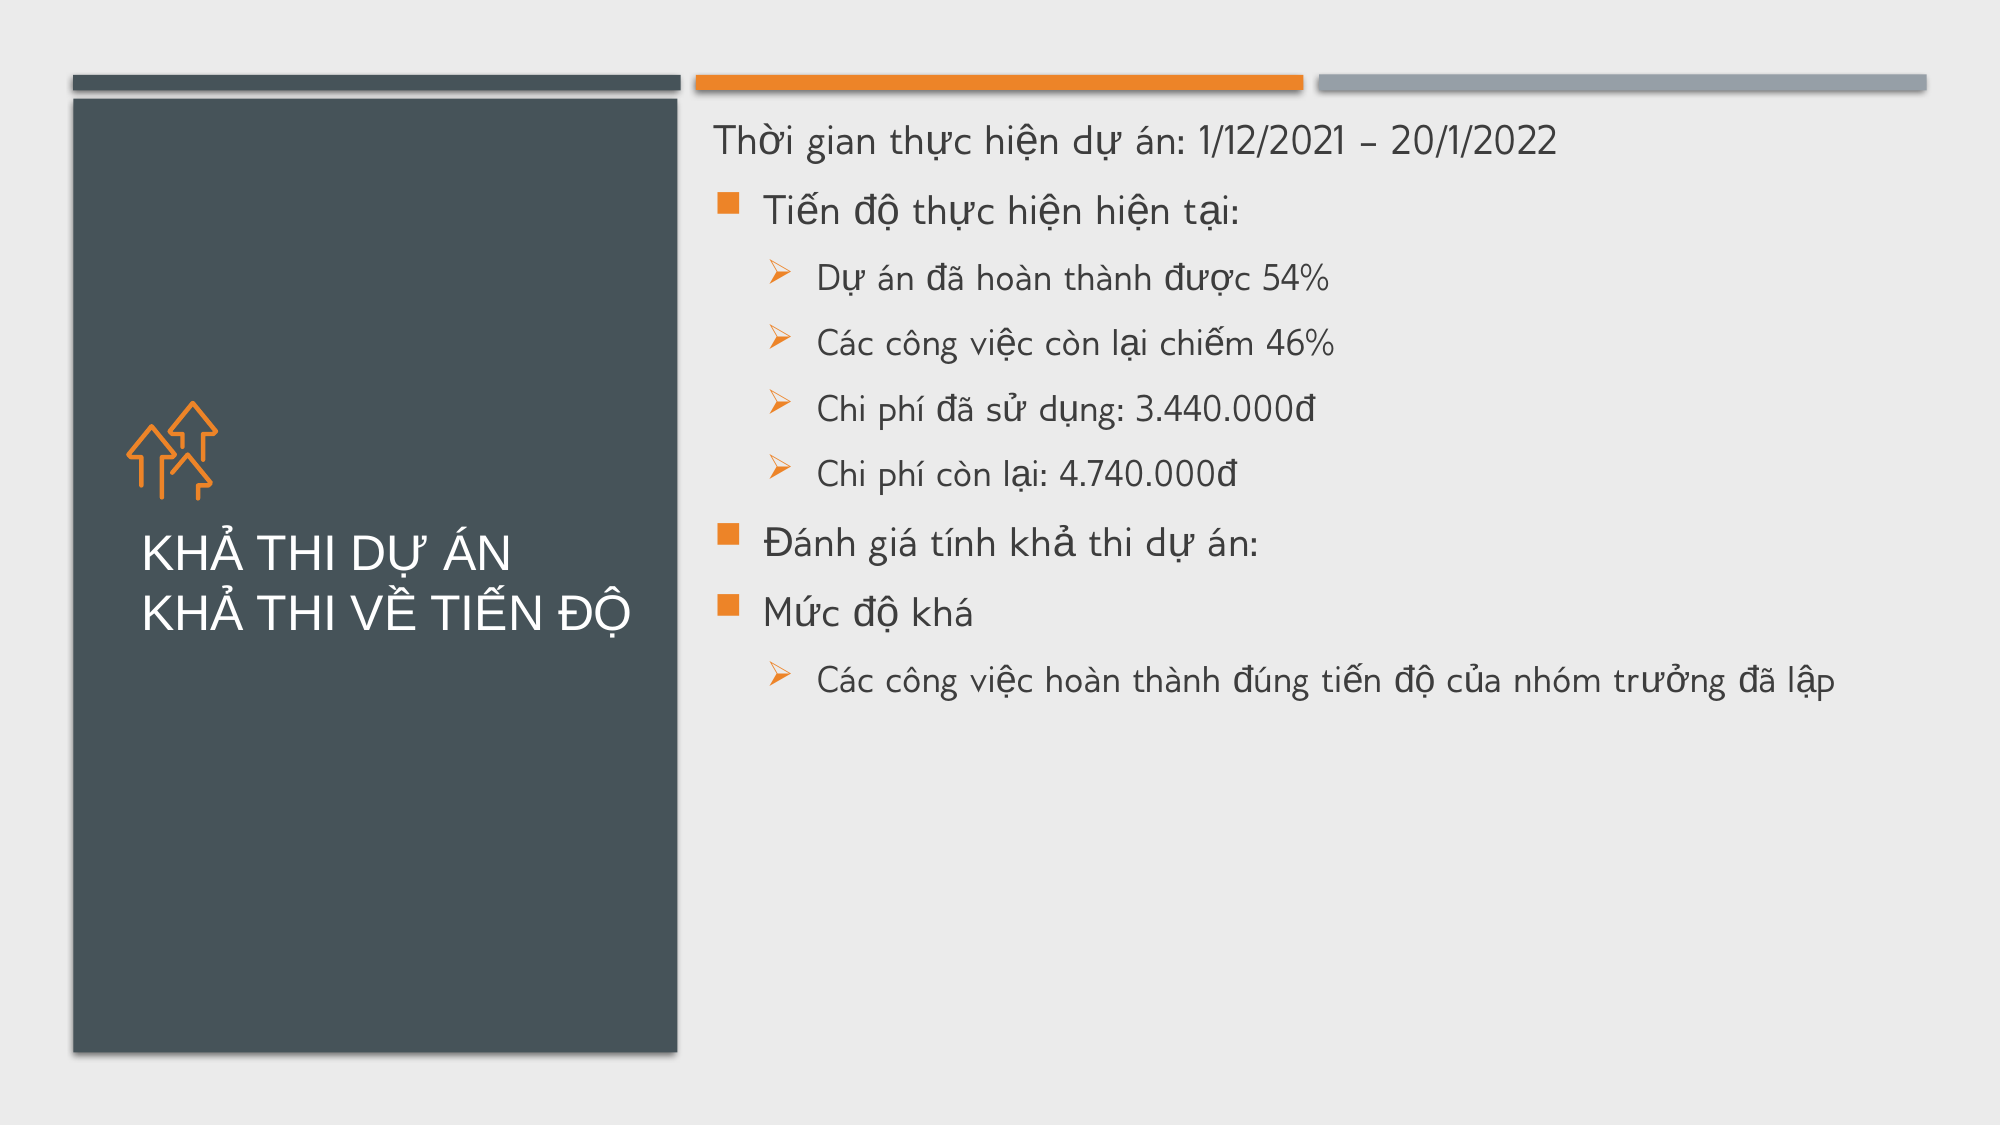

Thời gian thực hiện dự án: 1/12/2021 – 20/1/2022
Tiến độ thực hiện hiện tại:
Dự án đã hoàn thành được 54%
Các công việc còn lại chiếm 46%
Chi phí đã sử dụng: 3.440.000đ
Chi phí còn lại: 4.740.000đ
Đánh giá tính khả thi dự án:
Mức độ khá
Các công việc hoàn thành đúng tiến độ của nhóm trưởng đã lập

# Khả thi dự án Khả thi về tiến độ